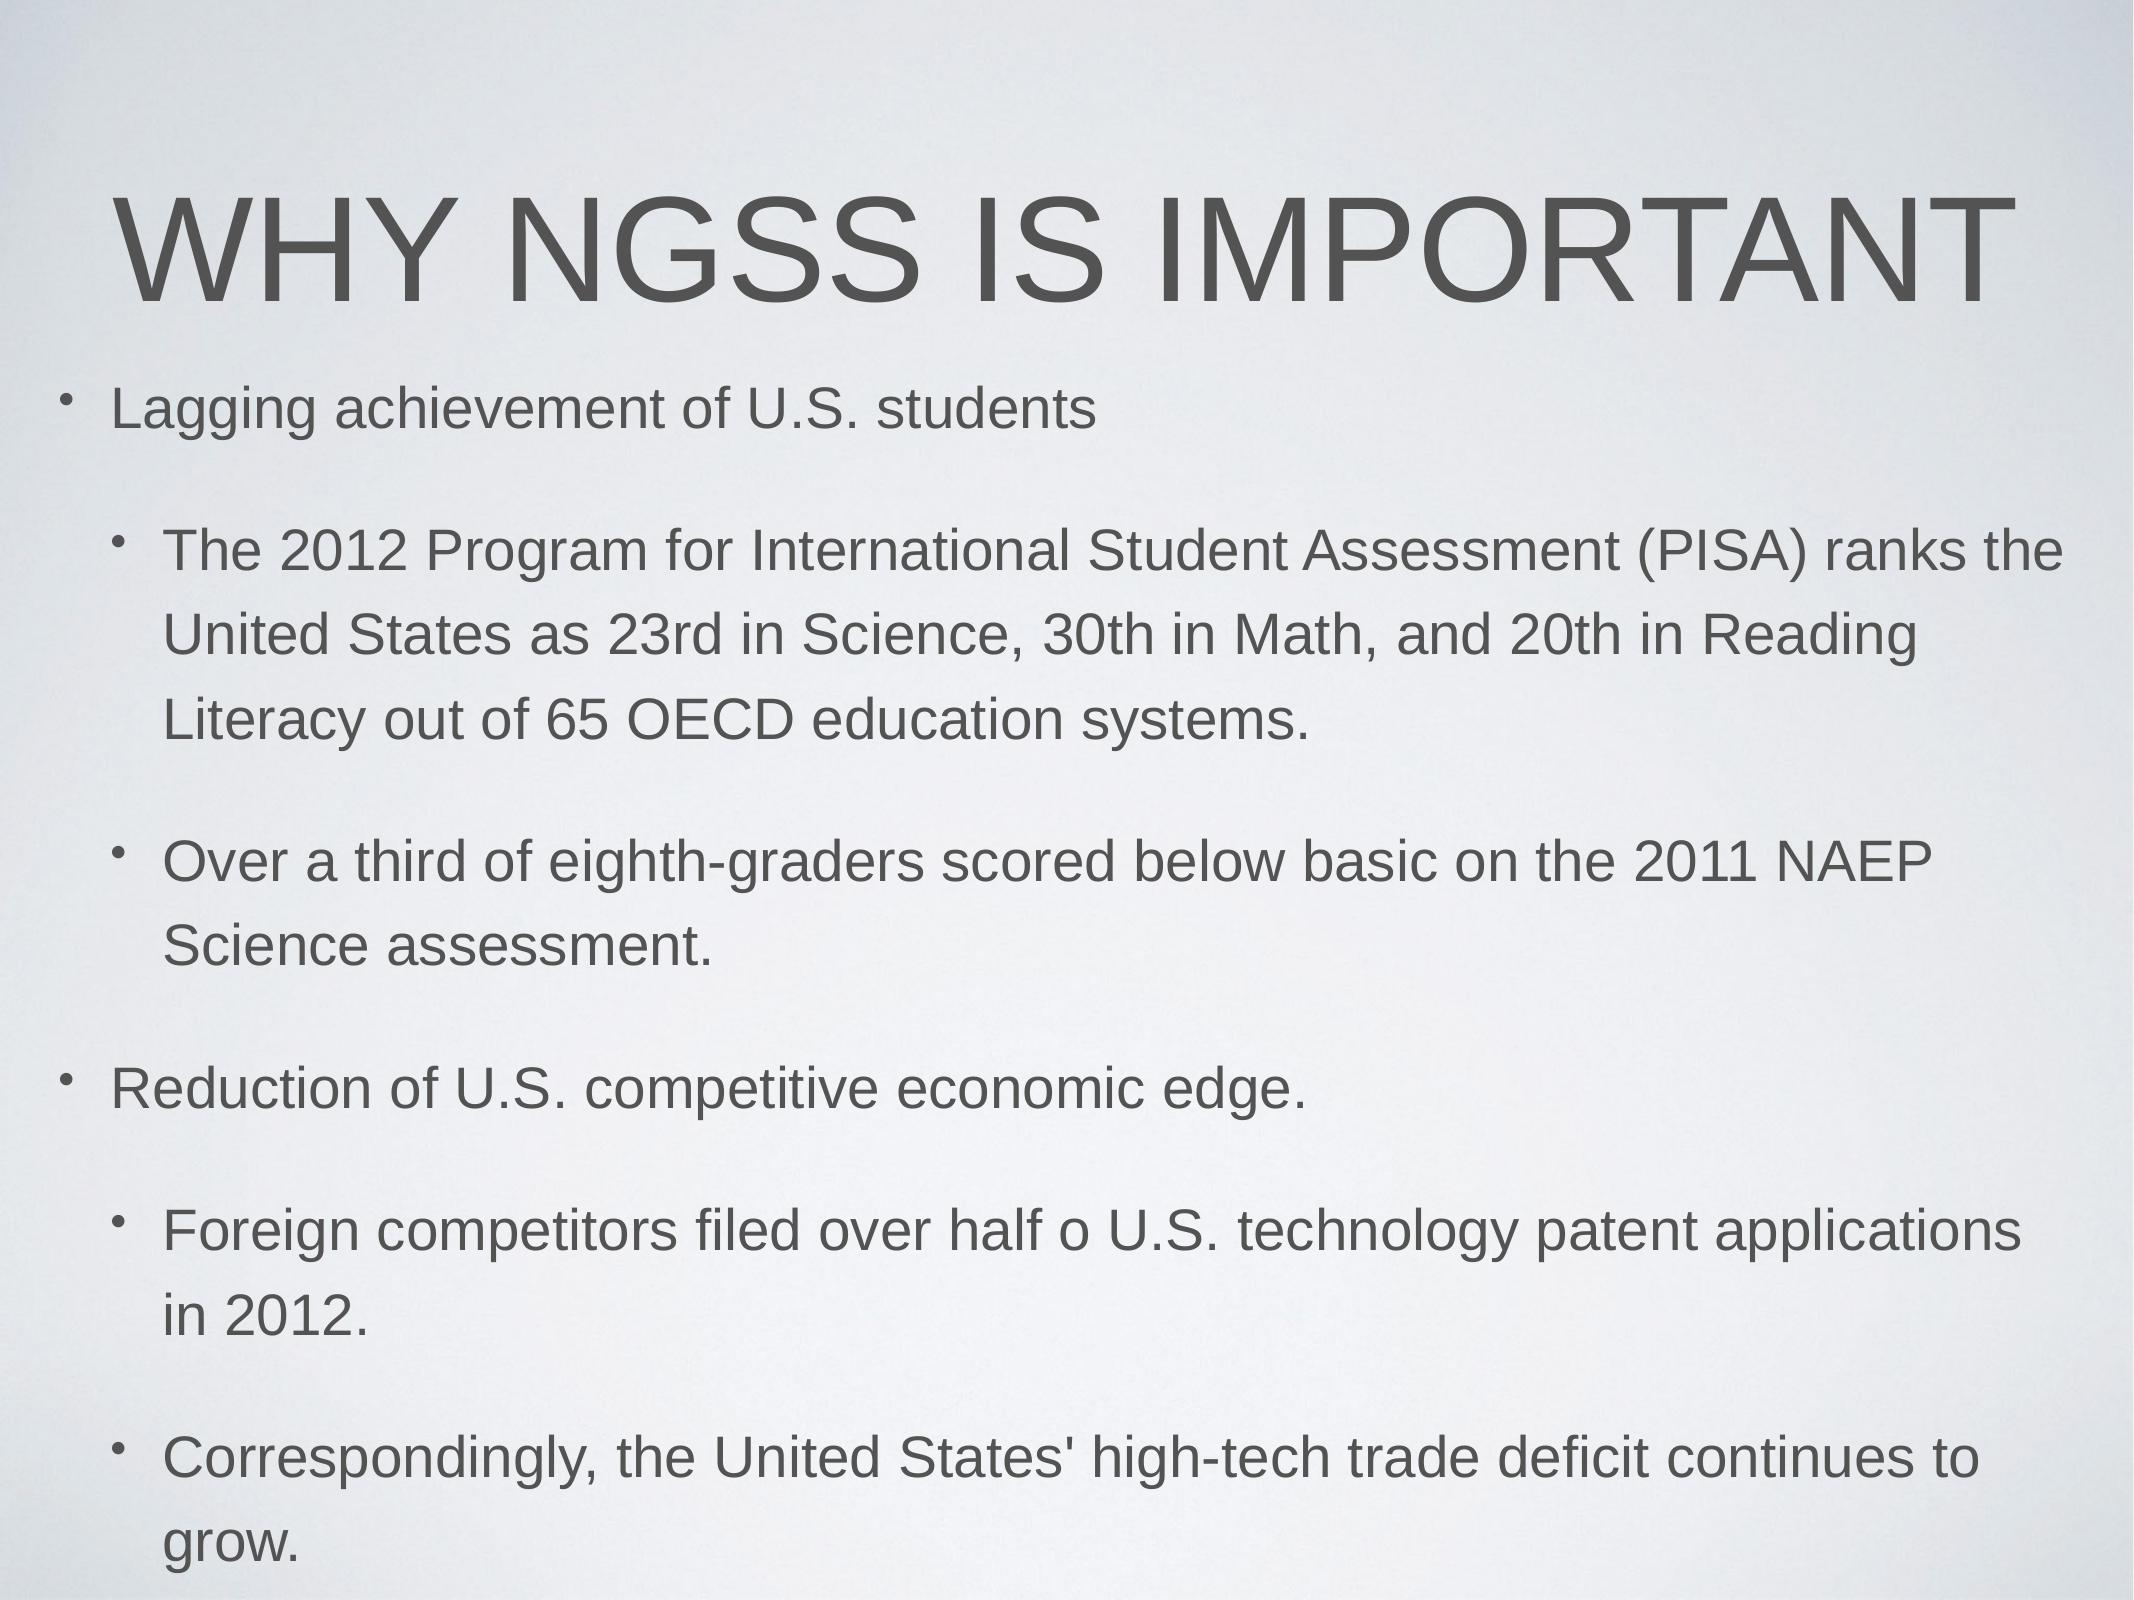

# Why NGSS Is Important
Lagging achievement of U.S. students
The 2012 Program for International Student Assessment (PISA) ranks the United States as 23rd in Science, 30th in Math, and 20th in Reading Literacy out of 65 OECD education systems.
Over a third of eighth-graders scored below basic on the 2011 NAEP Science assessment.
Reduction of U.S. competitive economic edge.
Foreign competitors filed over half o U.S. technology patent applications in 2012.
Correspondingly, the United States' high-tech trade deficit continues to grow.
6